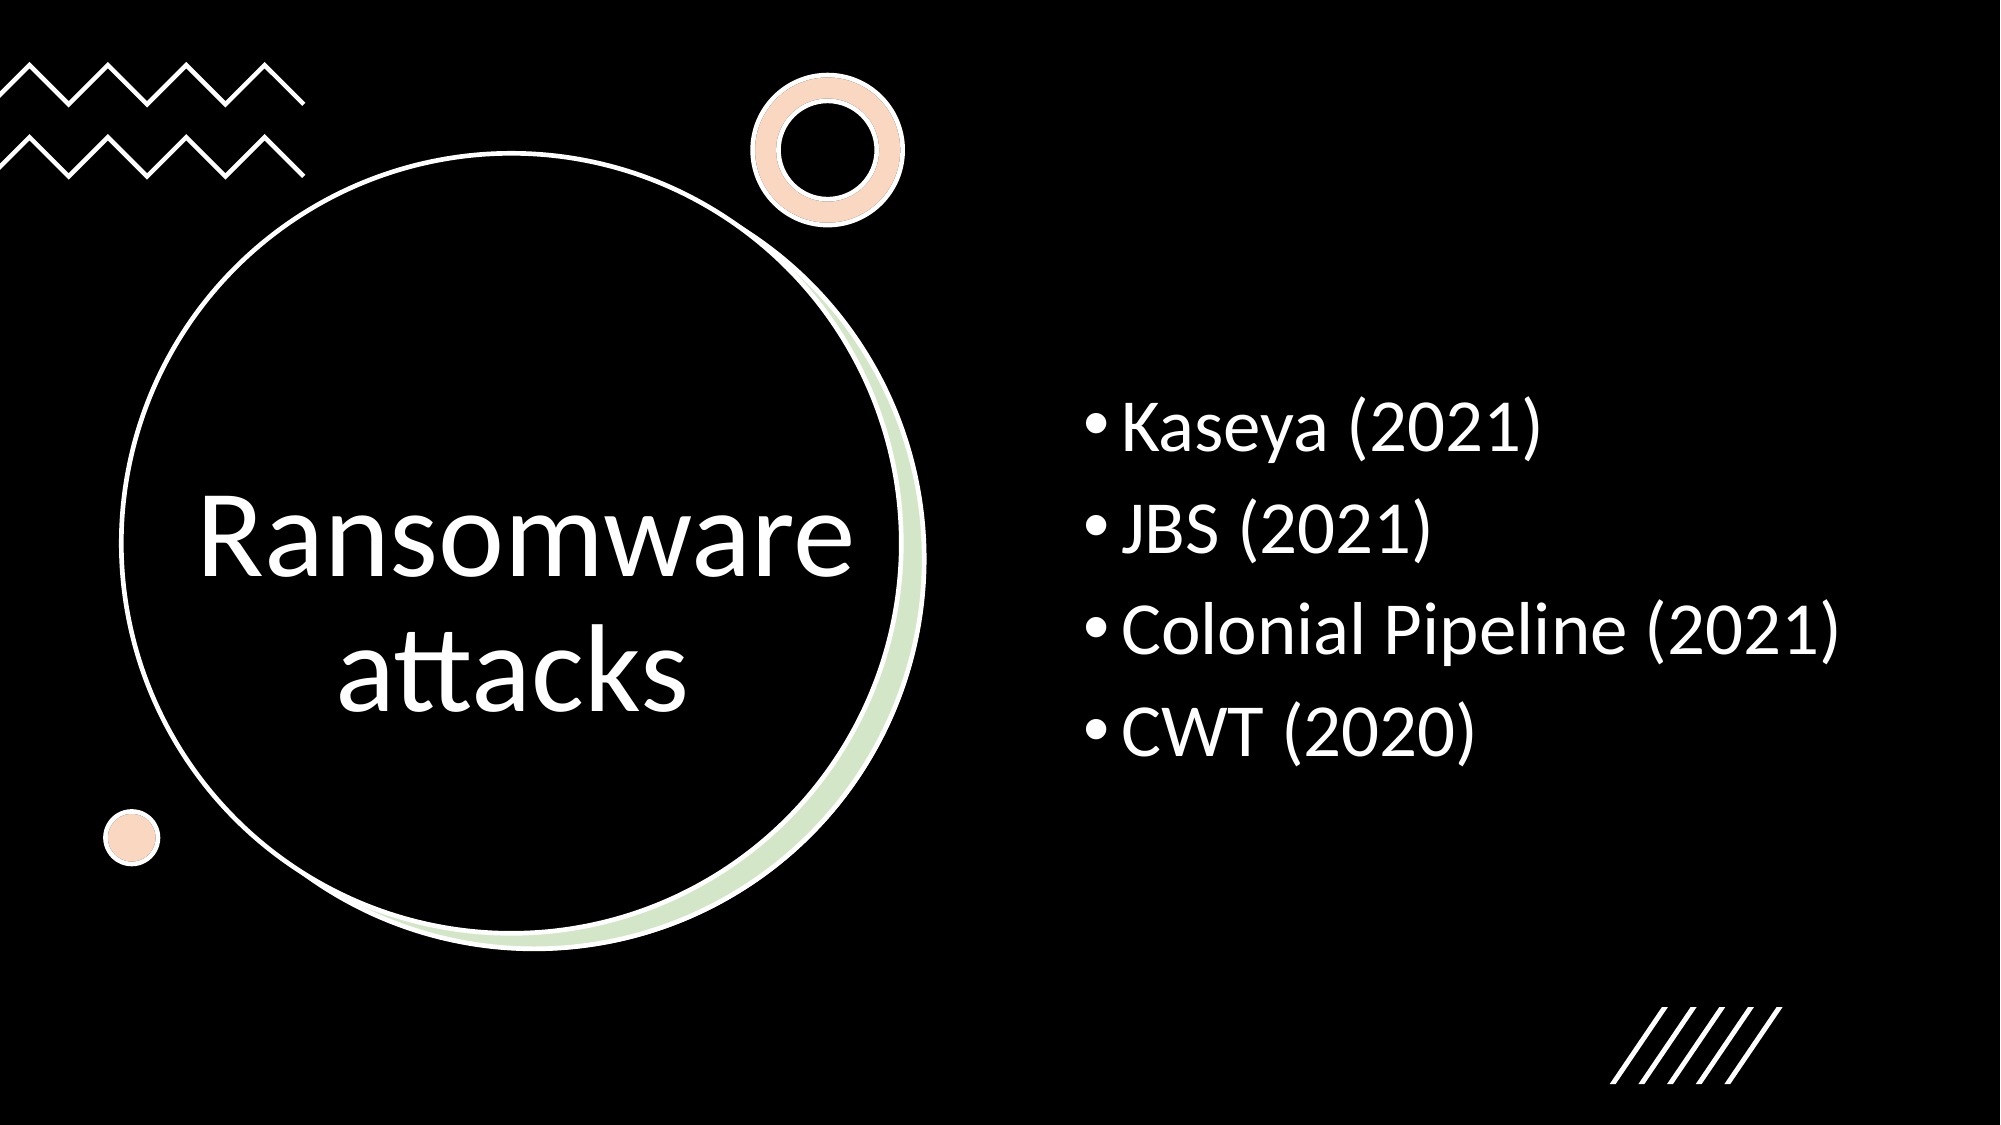

# Ransomware attacks
Kaseya (2021)
JBS (2021)
Colonial Pipeline (2021)
CWT (2020)